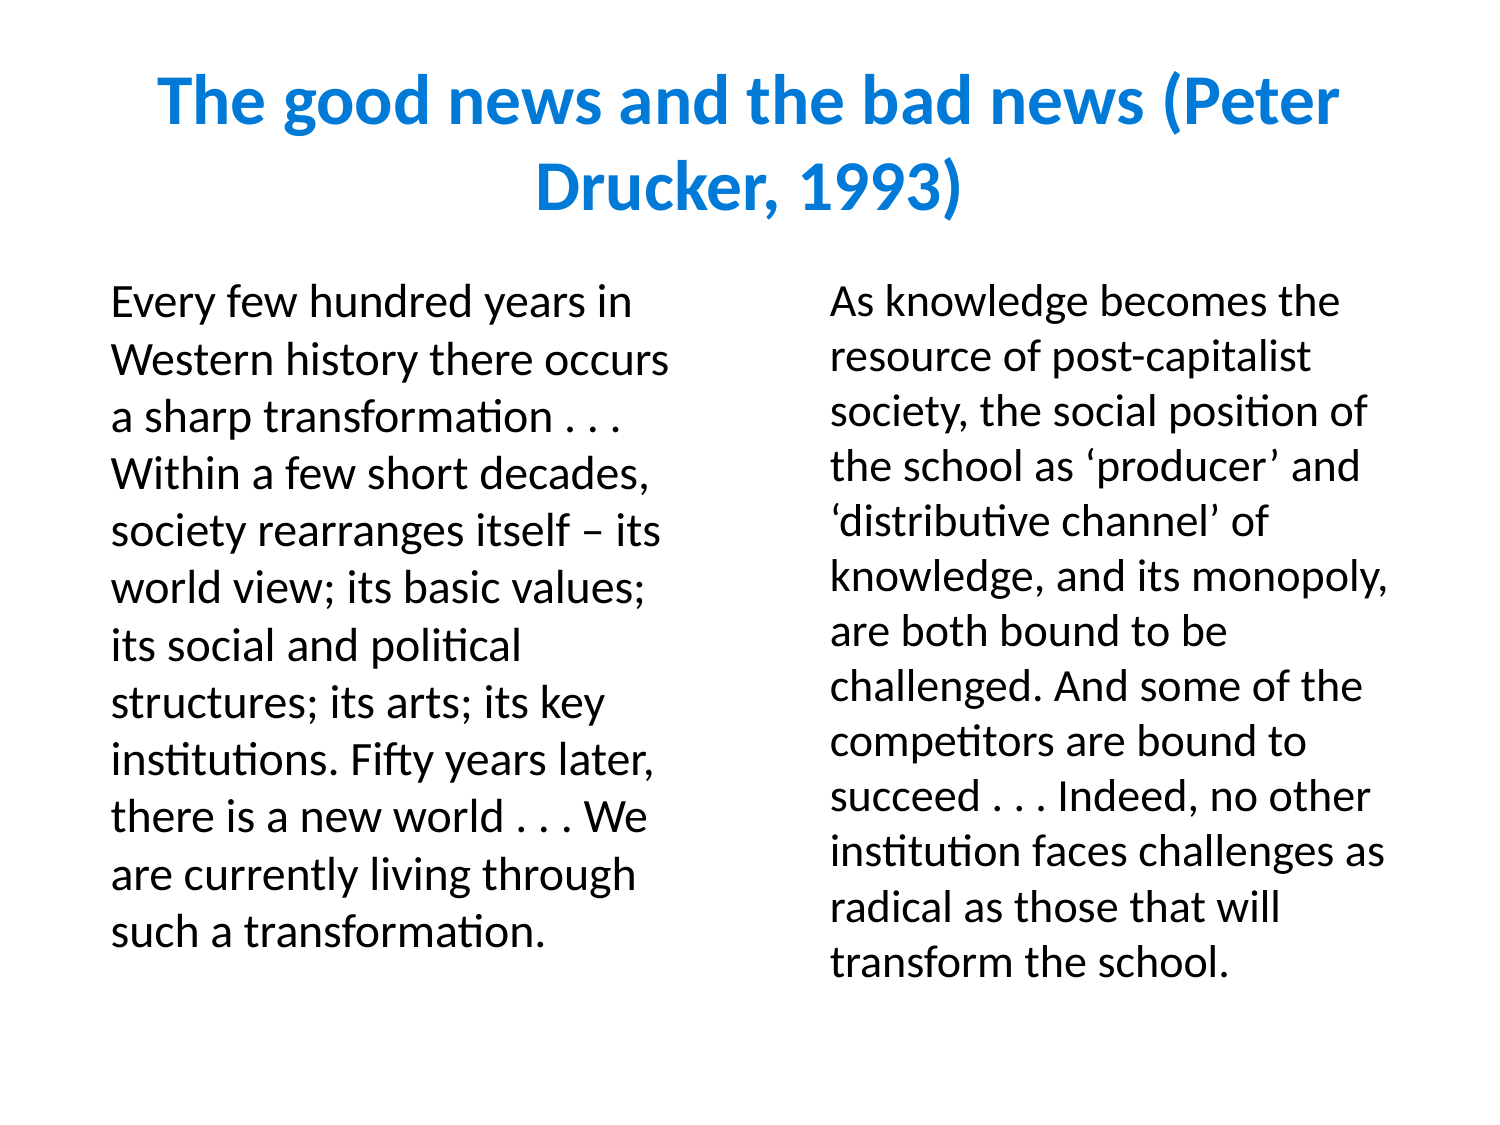

# The good news and the bad news (Peter Drucker, 1993)
	Every few hundred years in Western history there occurs a sharp transformation . . . Within a few short decades, society rearranges itself – its world view; its basic values; its social and political structures; its arts; its key institutions. Fifty years later, there is a new world . . . We are currently living through such a transformation.

	As knowledge becomes the resource of post-capitalist society, the social position of the school as ‘producer’ and ‘distributive channel’ of knowledge, and its monopoly, are both bound to be challenged. And some of the competitors are bound to succeed . . . Indeed, no other institution faces challenges as radical as those that will transform the school.